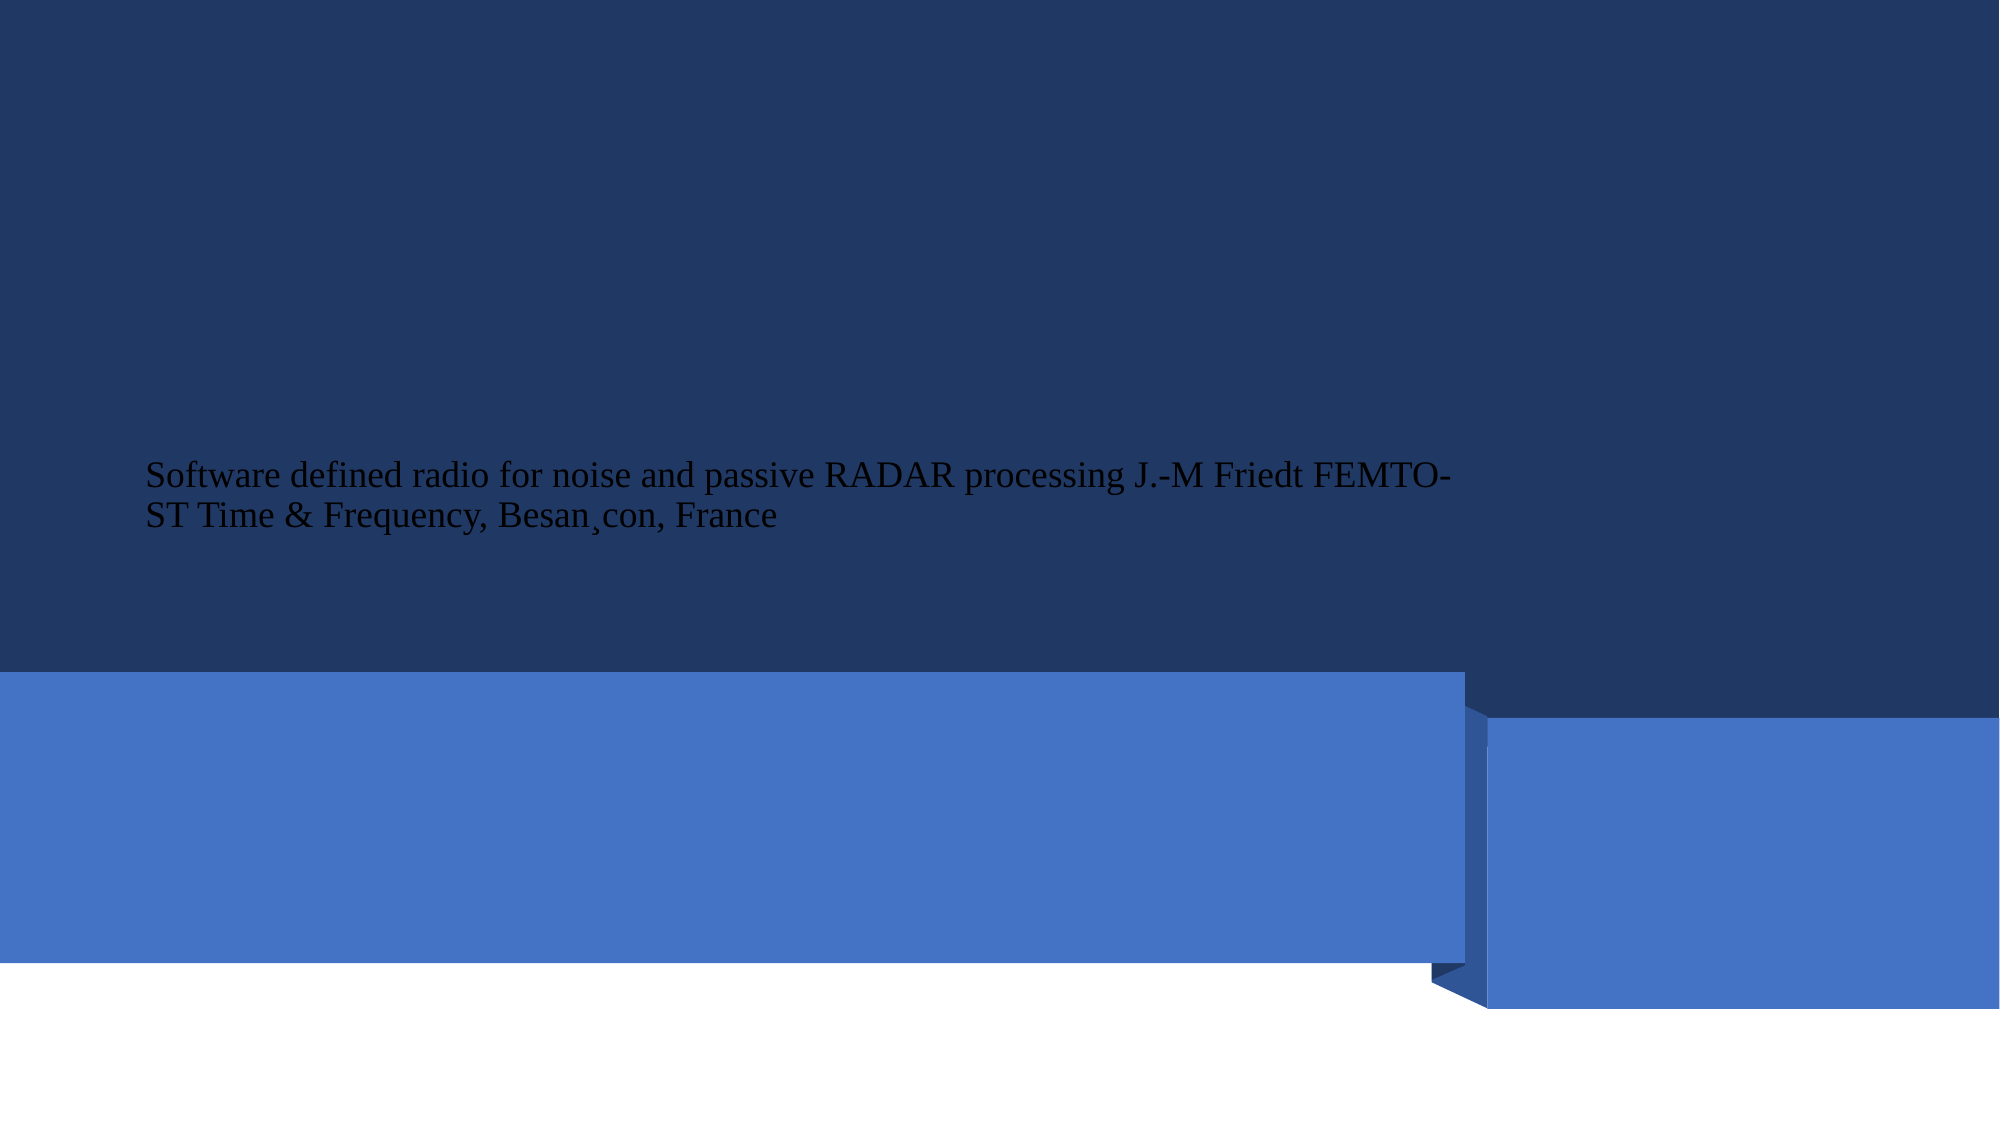

# Software defined radio for noise and passive RADAR processing J.-M Friedt FEMTO-ST Time & Frequency, Besan¸con, France